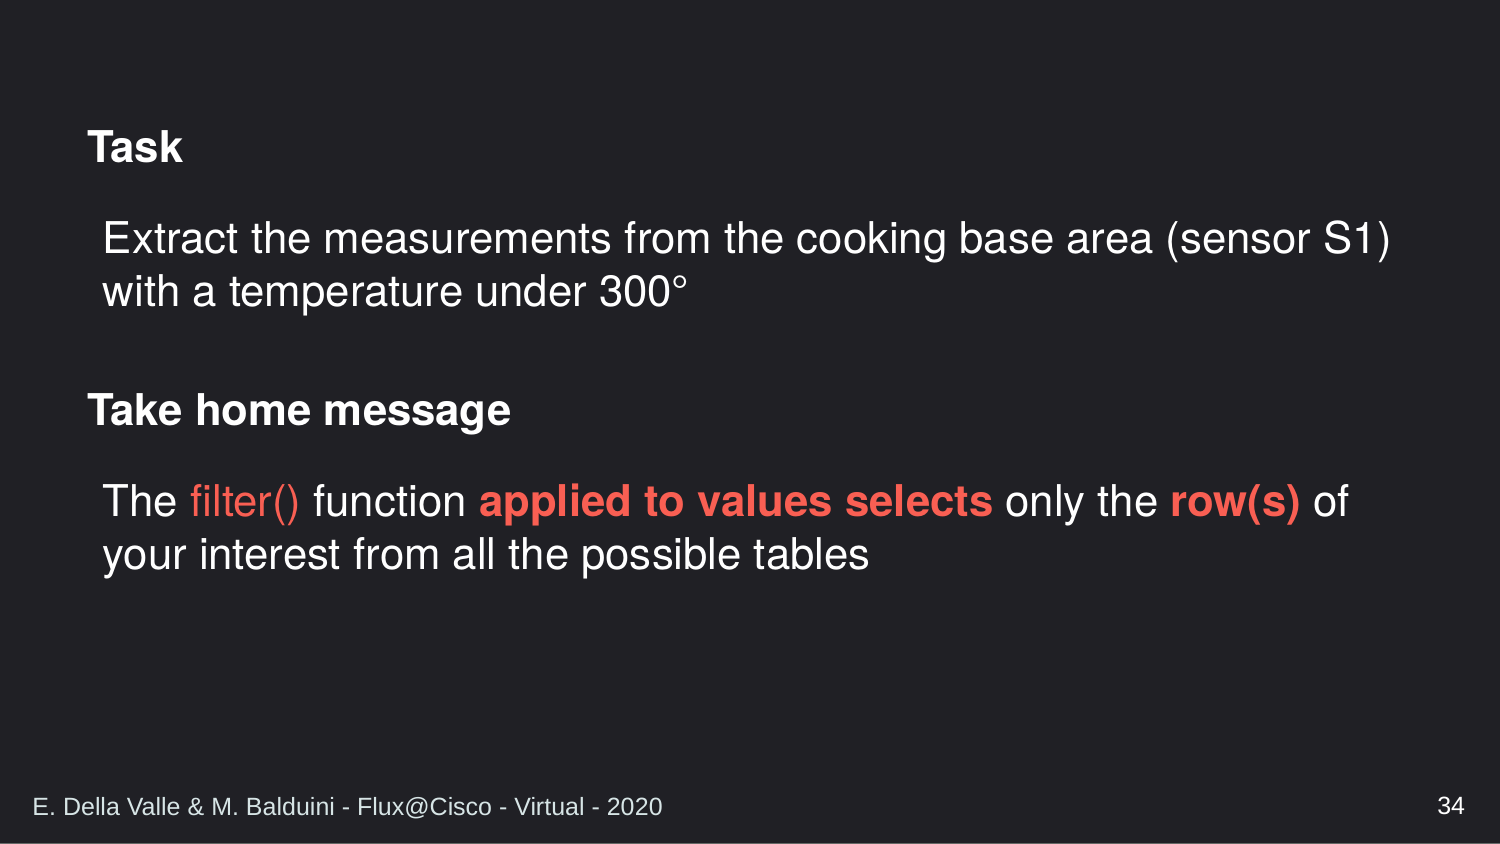

# Task
Extract the measurements from the cooking base area (sensor S1) with a temperature under 300°
Take home message
The filter() function applied to values selects only the row(s) of your interest from all the possible tables
34
E. Della Valle & M. Balduini - Flux@Cisco - Virtual - 2020